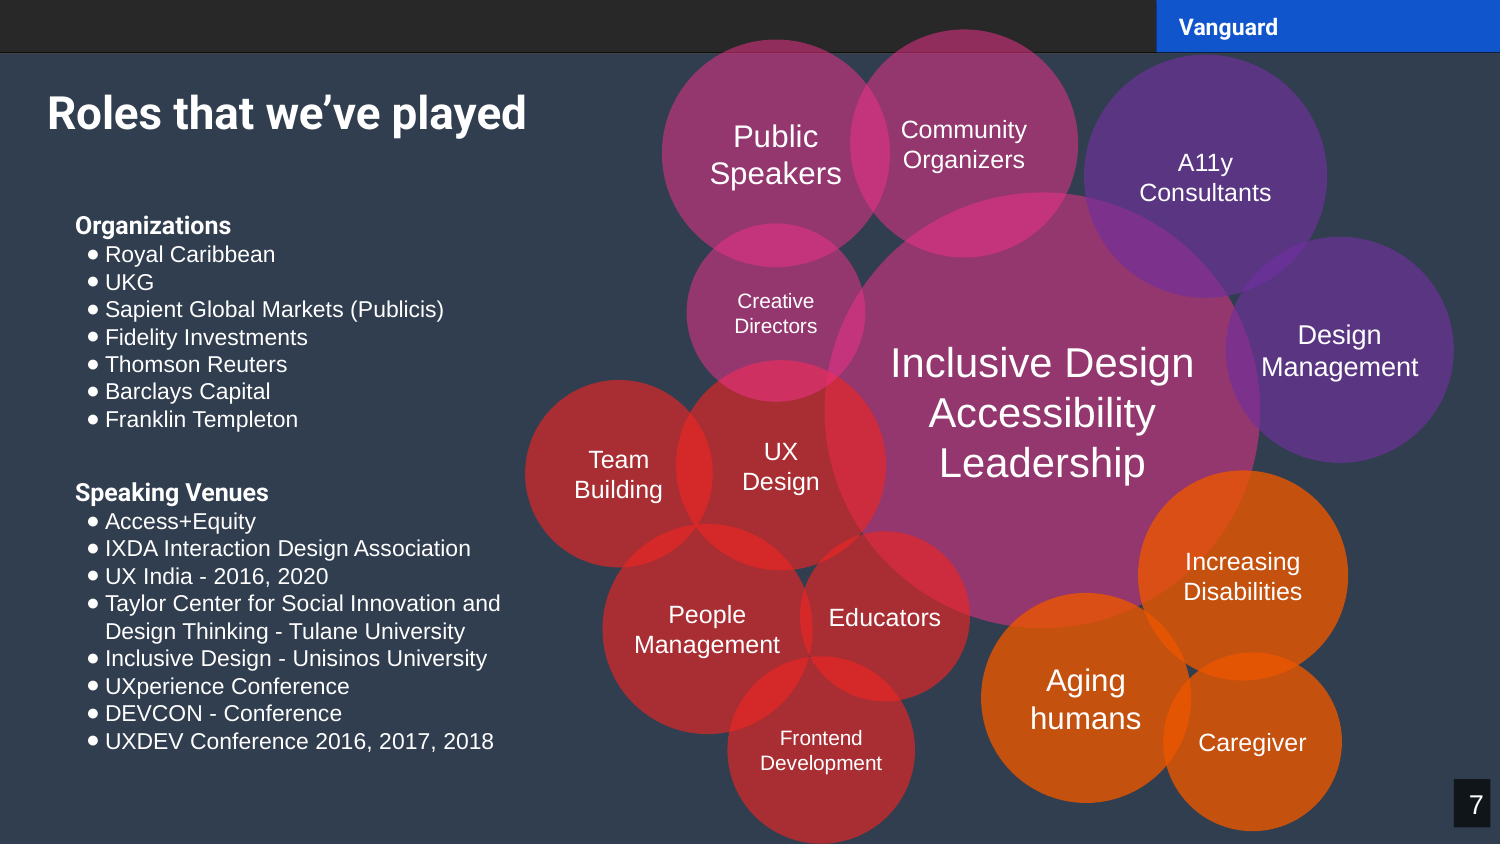

Community Organizers
Public Speakers
A11y
Consultants
# Roles that we’ve played
Organizations
Royal Caribbean
UKG
Sapient Global Markets (Publicis)
Fidelity Investments
Thomson Reuters
Barclays Capital
Franklin Templeton
Inclusive Design
Accessibility
Leadership
Creative Directors
Design Management
UX
Design
Team Building
Speaking Venues
Access+Equity
IXDA Interaction Design Association
UX India - 2016, 2020
Taylor Center for Social Innovation and Design Thinking - Tulane University
Inclusive Design - Unisinos University
UXperience Conference
DEVCON - Conference
UXDEV Conference 2016, 2017, 2018
Increasing Disabilities
People Management
Educators
Aging humans
Caregiver
Frontend Development
7